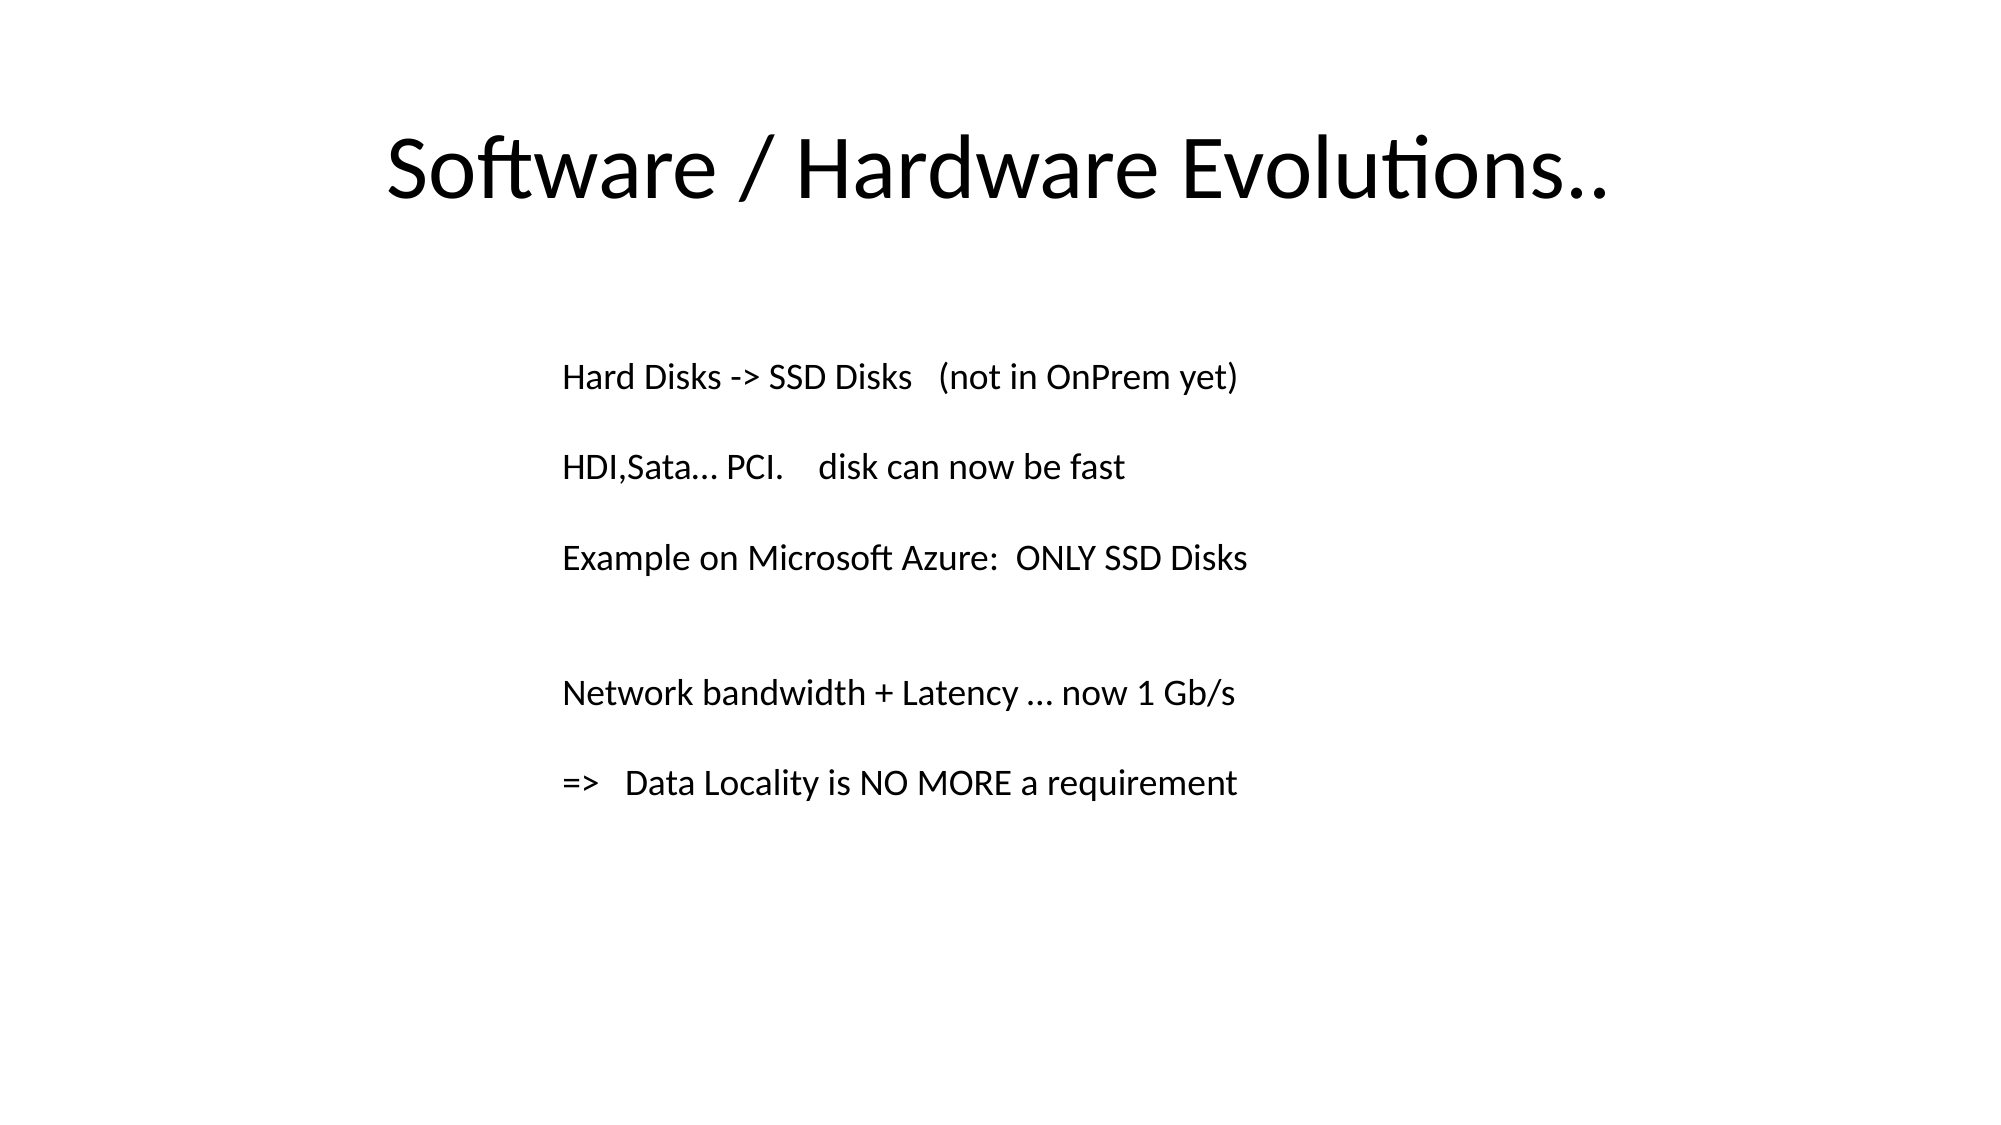

# Software / Hardware Evolutions..
Hard Disks -> SSD Disks   (not in OnPrem yet)

HDI,Sata… PCI.    disk can now be fast

Example on Microsoft Azure:  ONLY SSD Disks

Network bandwidth + Latency … now 1 Gb/s

=>   Data Locality is NO MORE a requirement